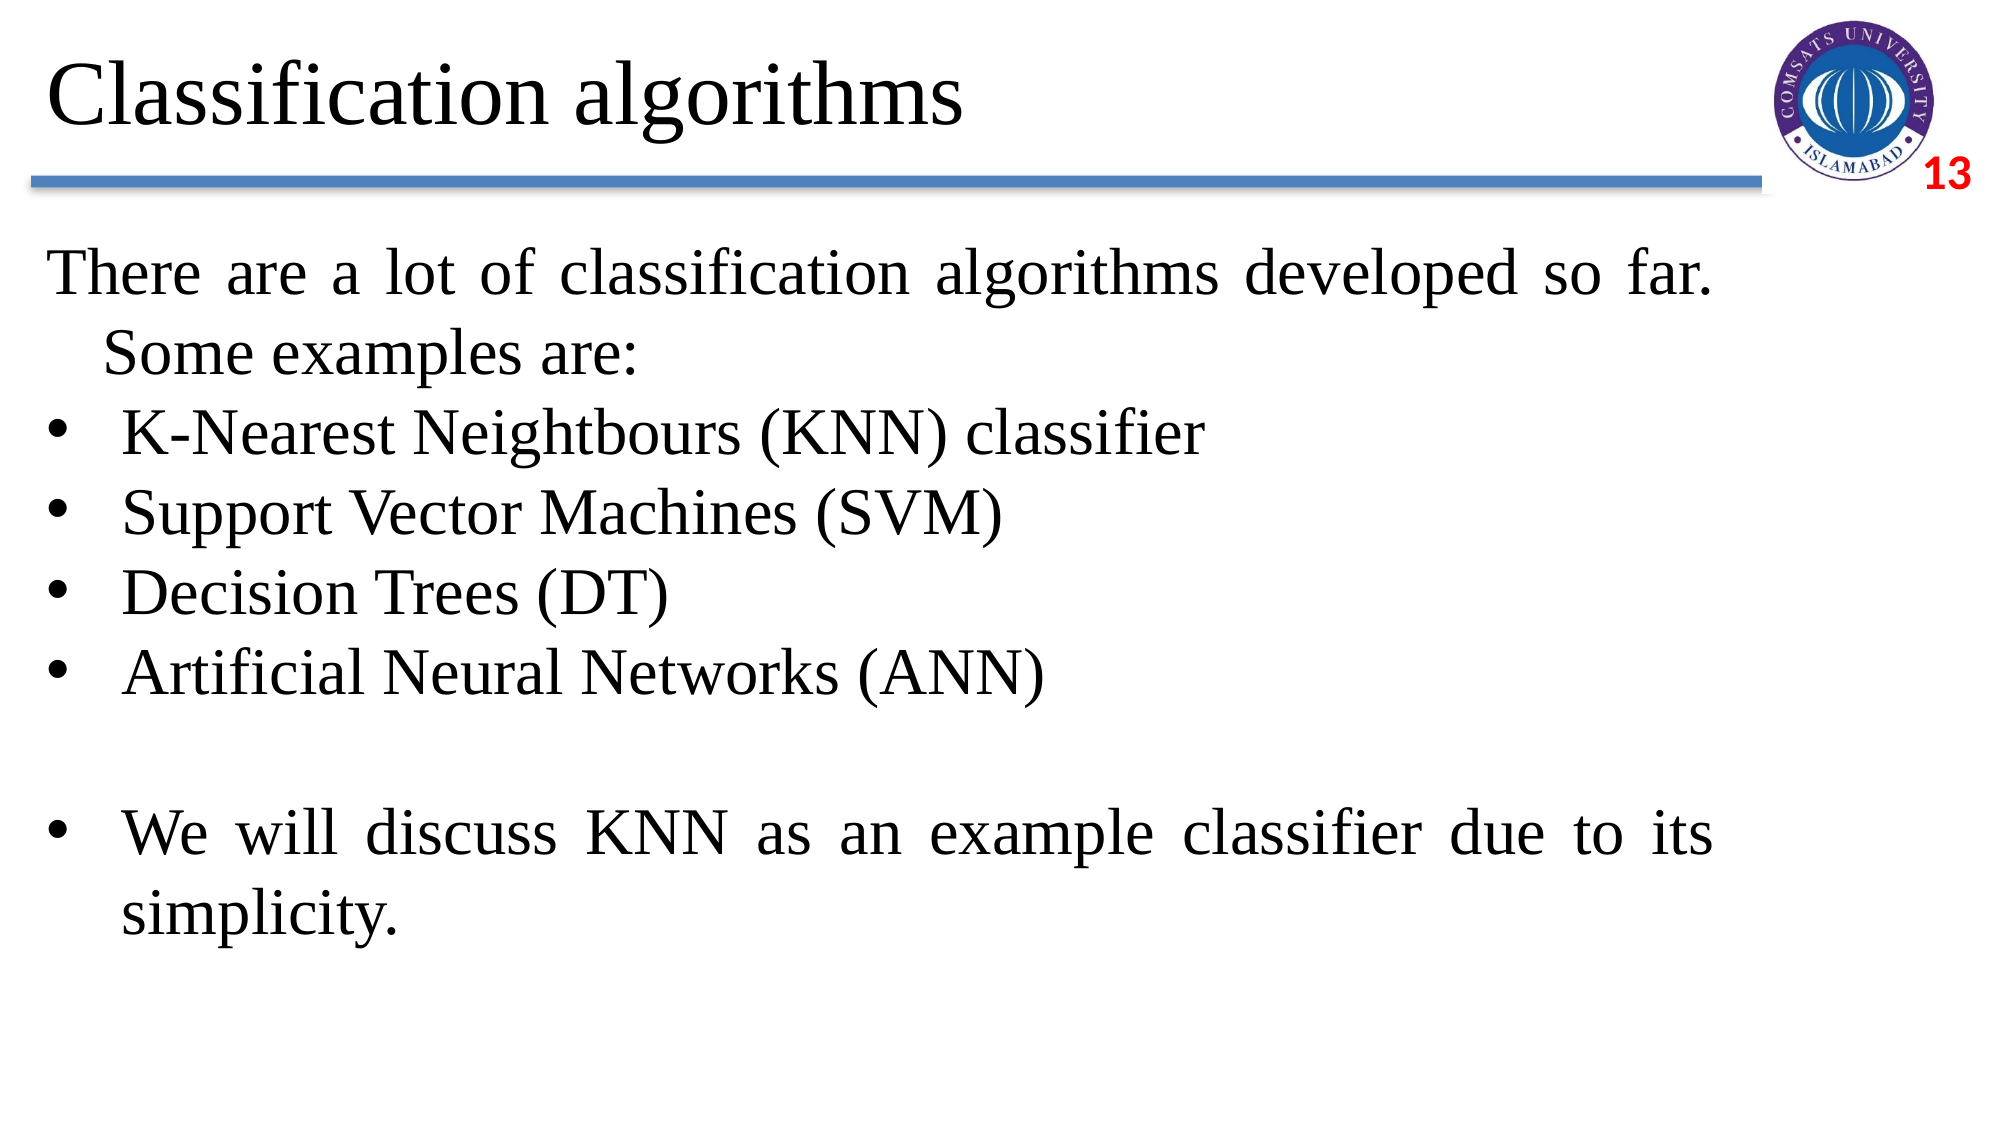

# Classification algorithms
There are a lot of classification algorithms developed so far. Some examples are:
K-Nearest Neightbours (KNN) classifier
Support Vector Machines (SVM)
Decision Trees (DT)
Artificial Neural Networks (ANN)

We will discuss KNN as an example classifier due to its simplicity.